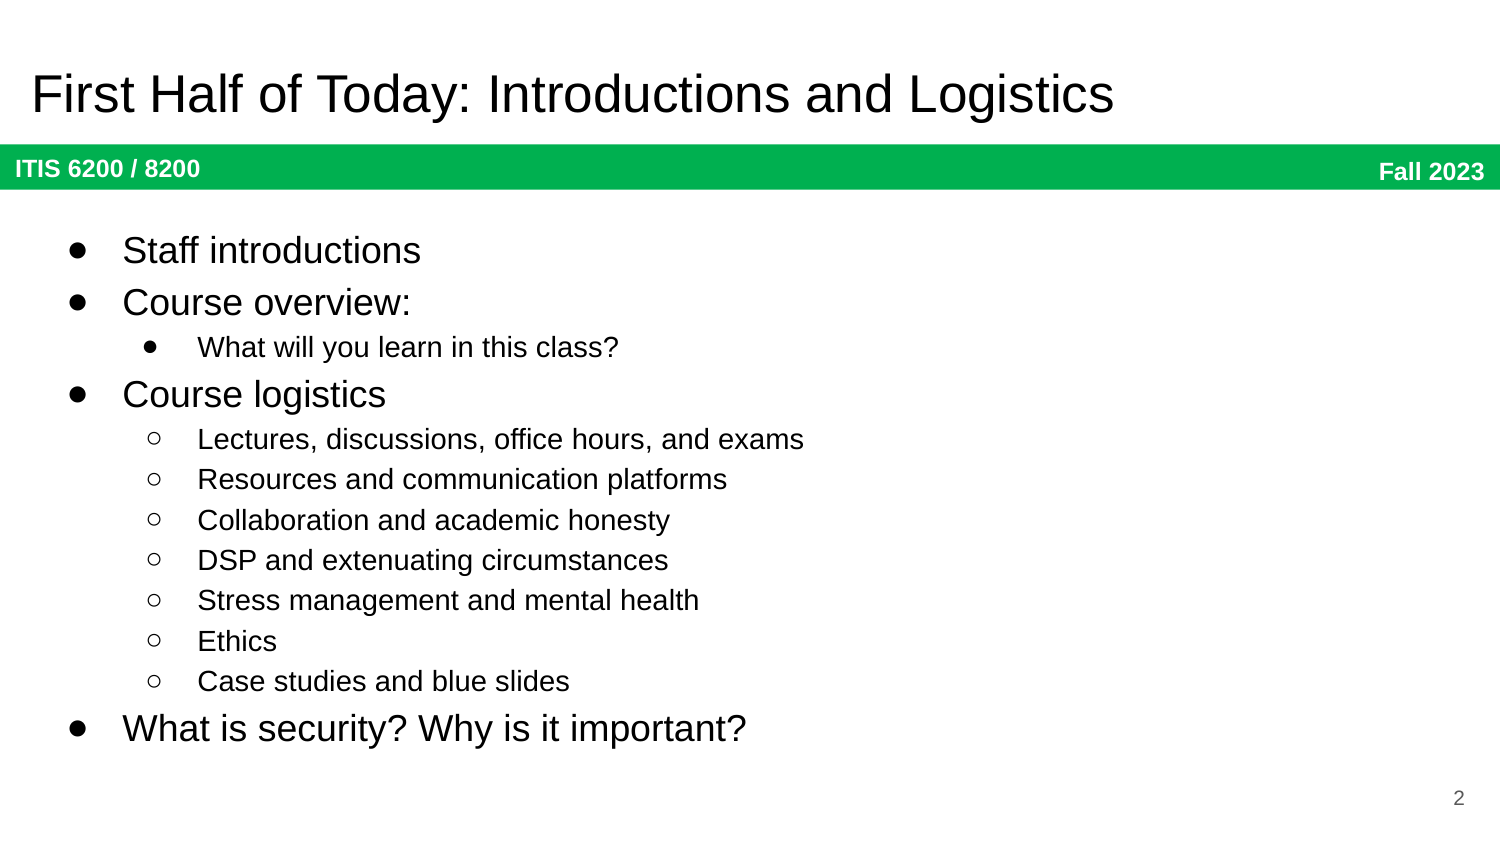

# First Half of Today: Introductions and Logistics
Staff introductions
Course overview:
What will you learn in this class?
Course logistics
Lectures, discussions, office hours, and exams
Resources and communication platforms
Collaboration and academic honesty
DSP and extenuating circumstances
Stress management and mental health
Ethics
Case studies and blue slides
What is security? Why is it important?
2